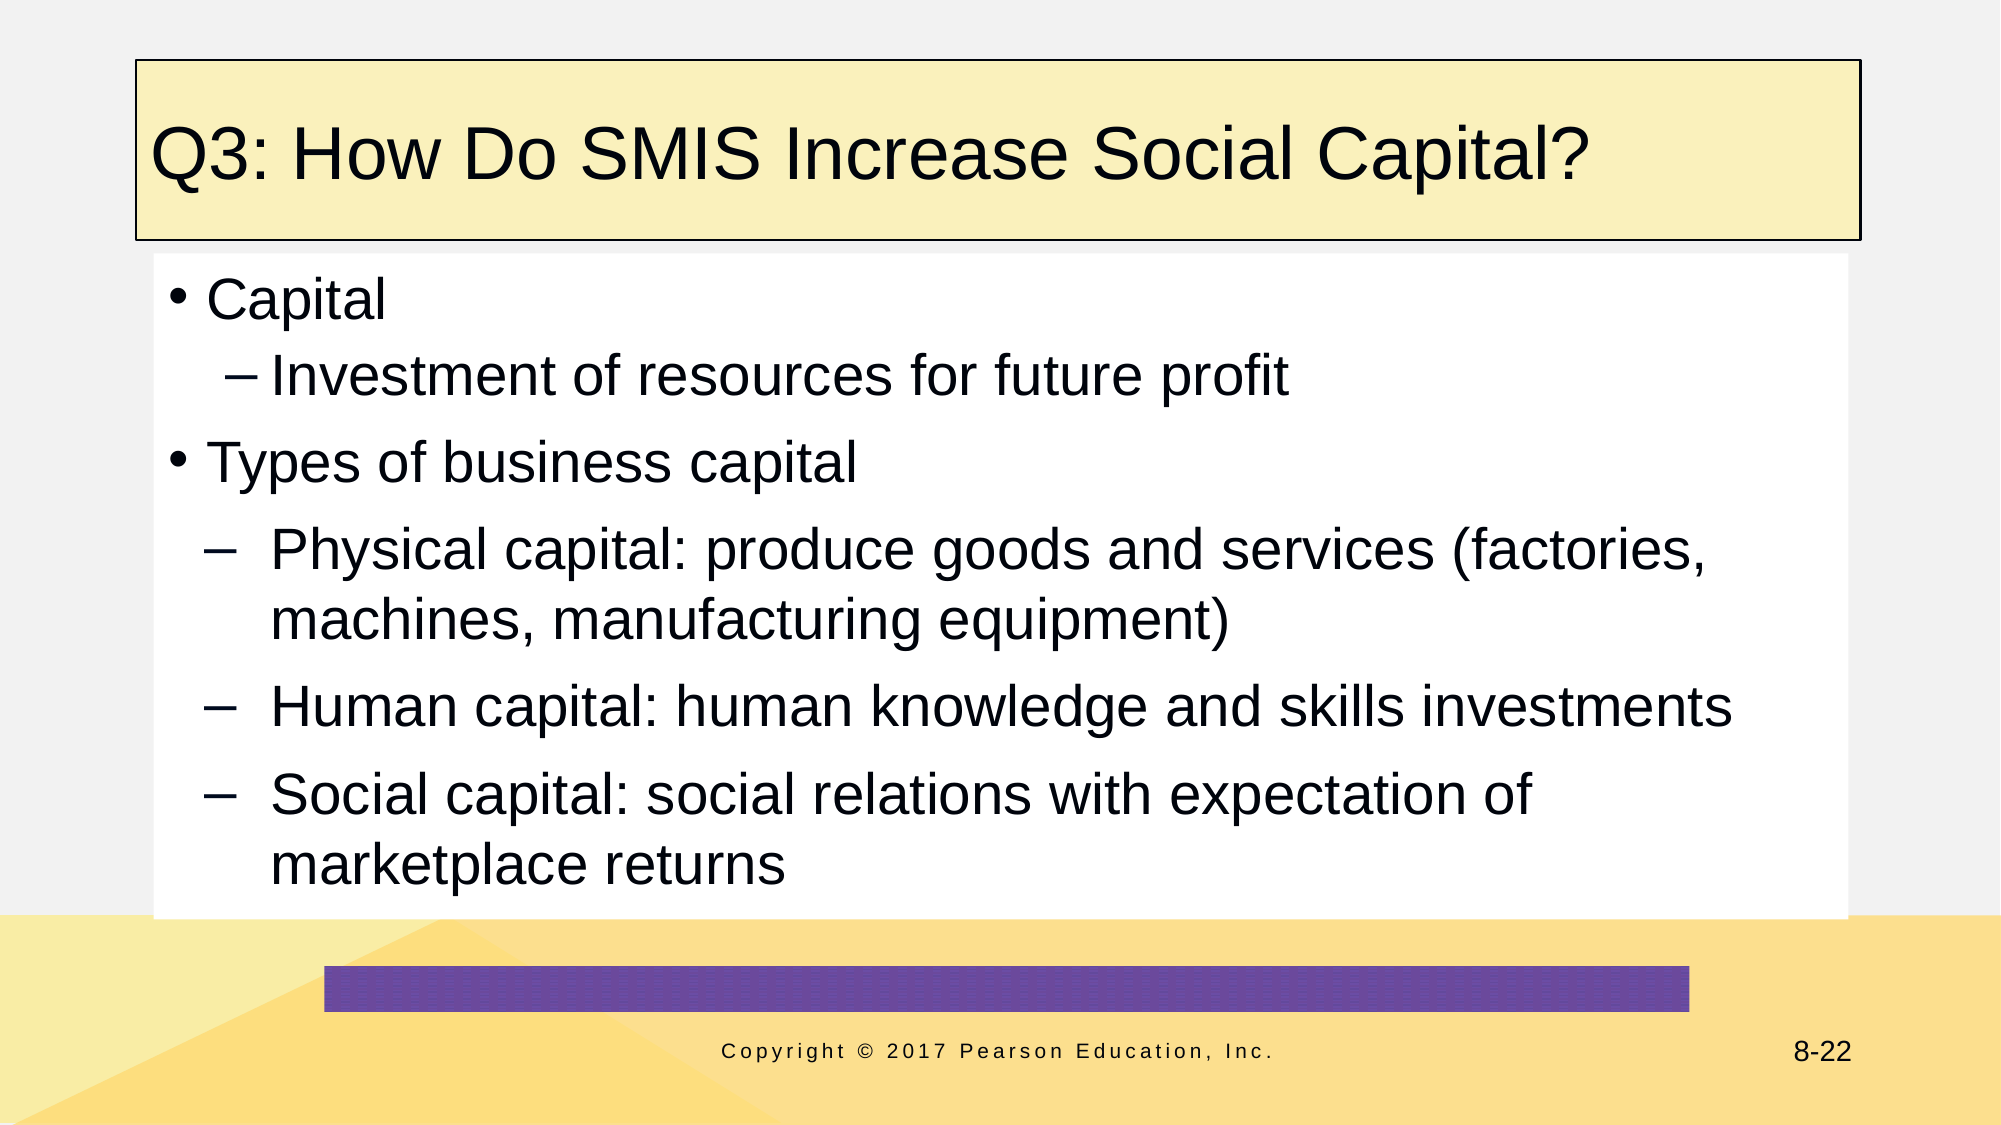

# Q3: How Do SMIS Increase Social Capital?
Capital
Investment of resources for future profit
Types of business capital
Physical capital: produce goods and services (factories, machines, manufacturing equipment)
Human capital: human knowledge and skills investments
Social capital: social relations with expectation of marketplace returns
Copyright © 2017 Pearson Education, Inc.